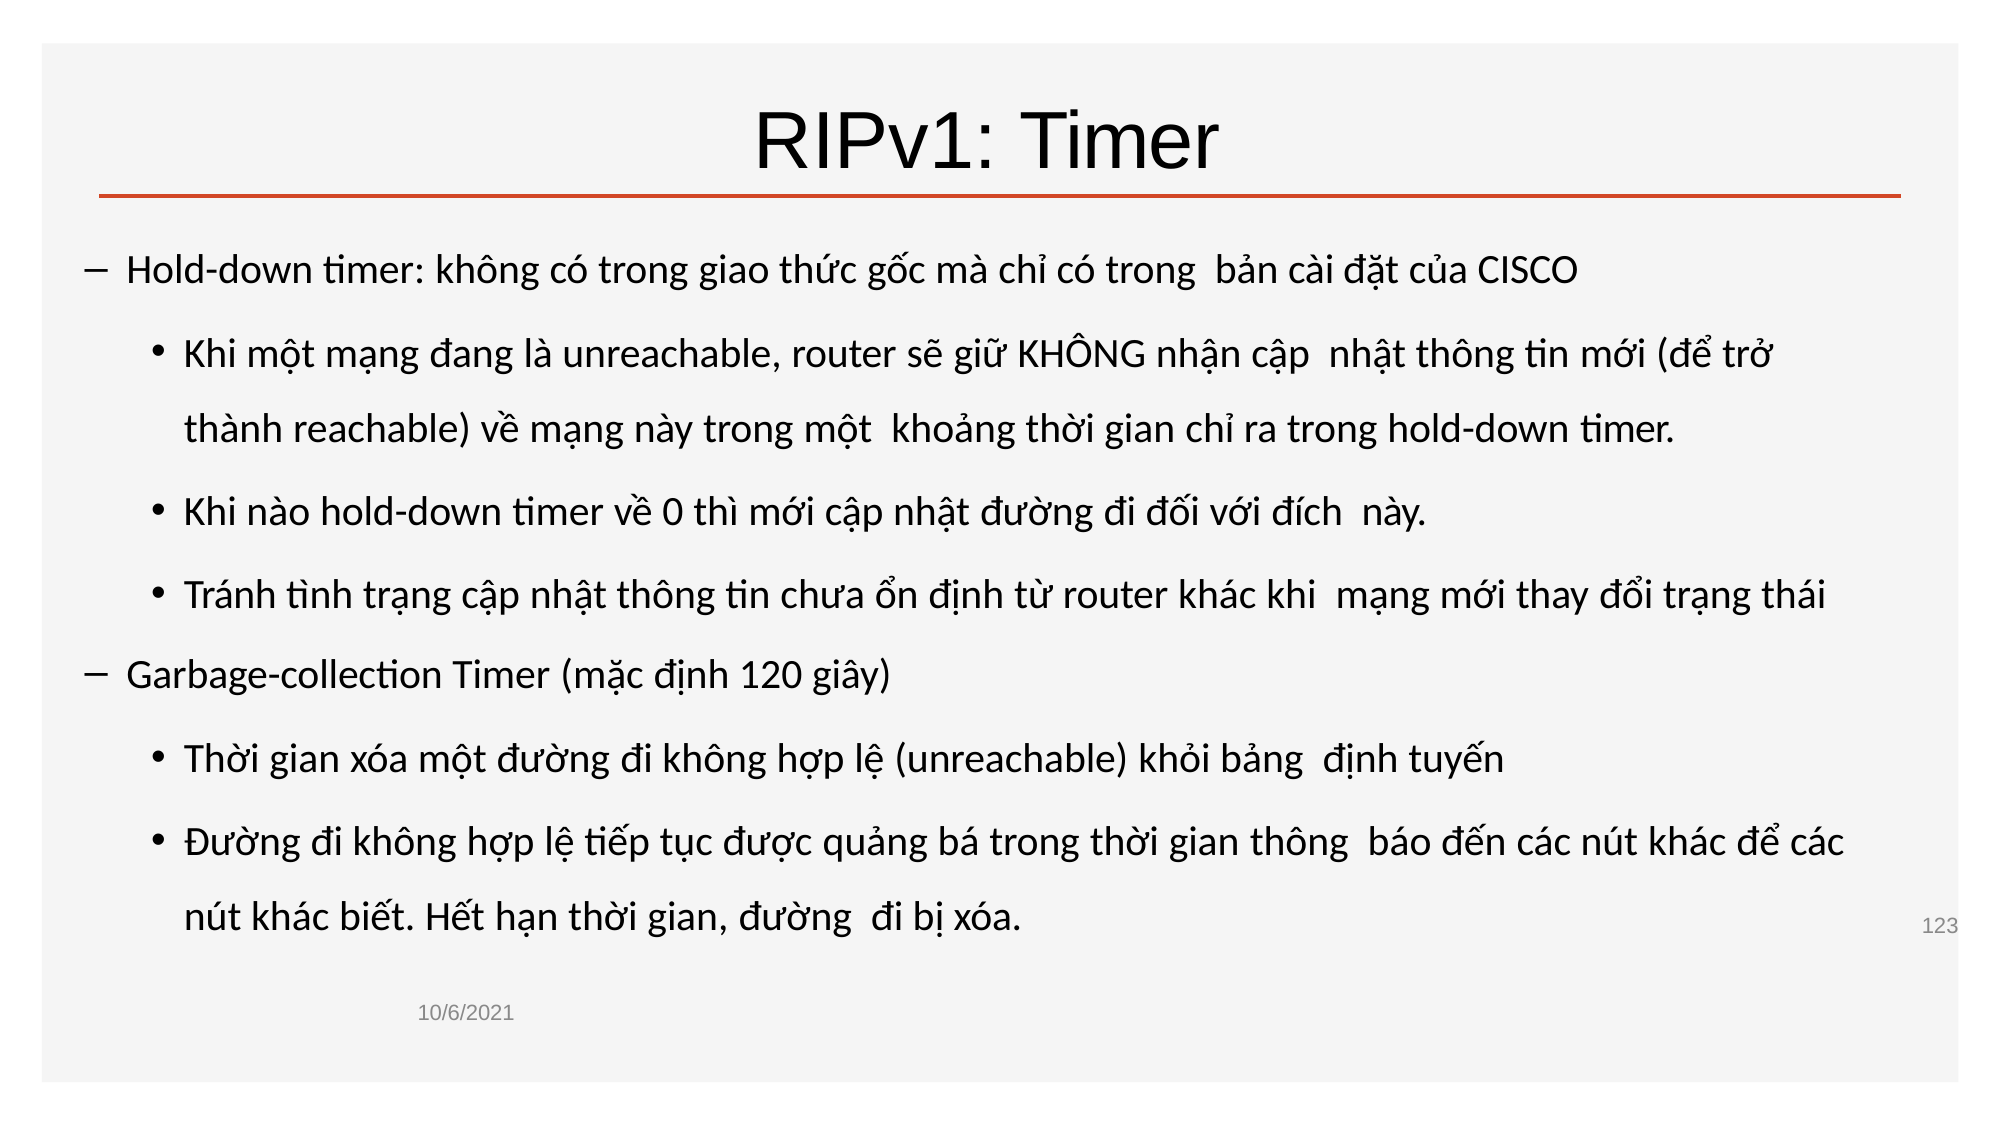

# RIPv1: Timer
Hold-down timer: không có trong giao thức gốc mà chỉ có trong  bản cài đặt của CISCO
Khi một mạng đang là unreachable, router sẽ giữ KHÔNG nhận cập  nhật thông tin mới (để trở thành reachable) về mạng này trong một  khoảng thời gian chỉ ra trong hold-down timer.
Khi nào hold-down timer về 0 thì mới cập nhật đường đi đối với đích  này.
Tránh tình trạng cập nhật thông tin chưa ổn định từ router khác khi  mạng mới thay đổi trạng thái
Garbage-collection Timer (mặc định 120 giây)
Thời gian xóa một đường đi không hợp lệ (unreachable) khỏi bảng  định tuyến
Đường đi không hợp lệ tiếp tục được quảng bá trong thời gian thông  báo đến các nút khác để các nút khác biết. Hết hạn thời gian, đường  đi bị xóa.
123
10/6/2021